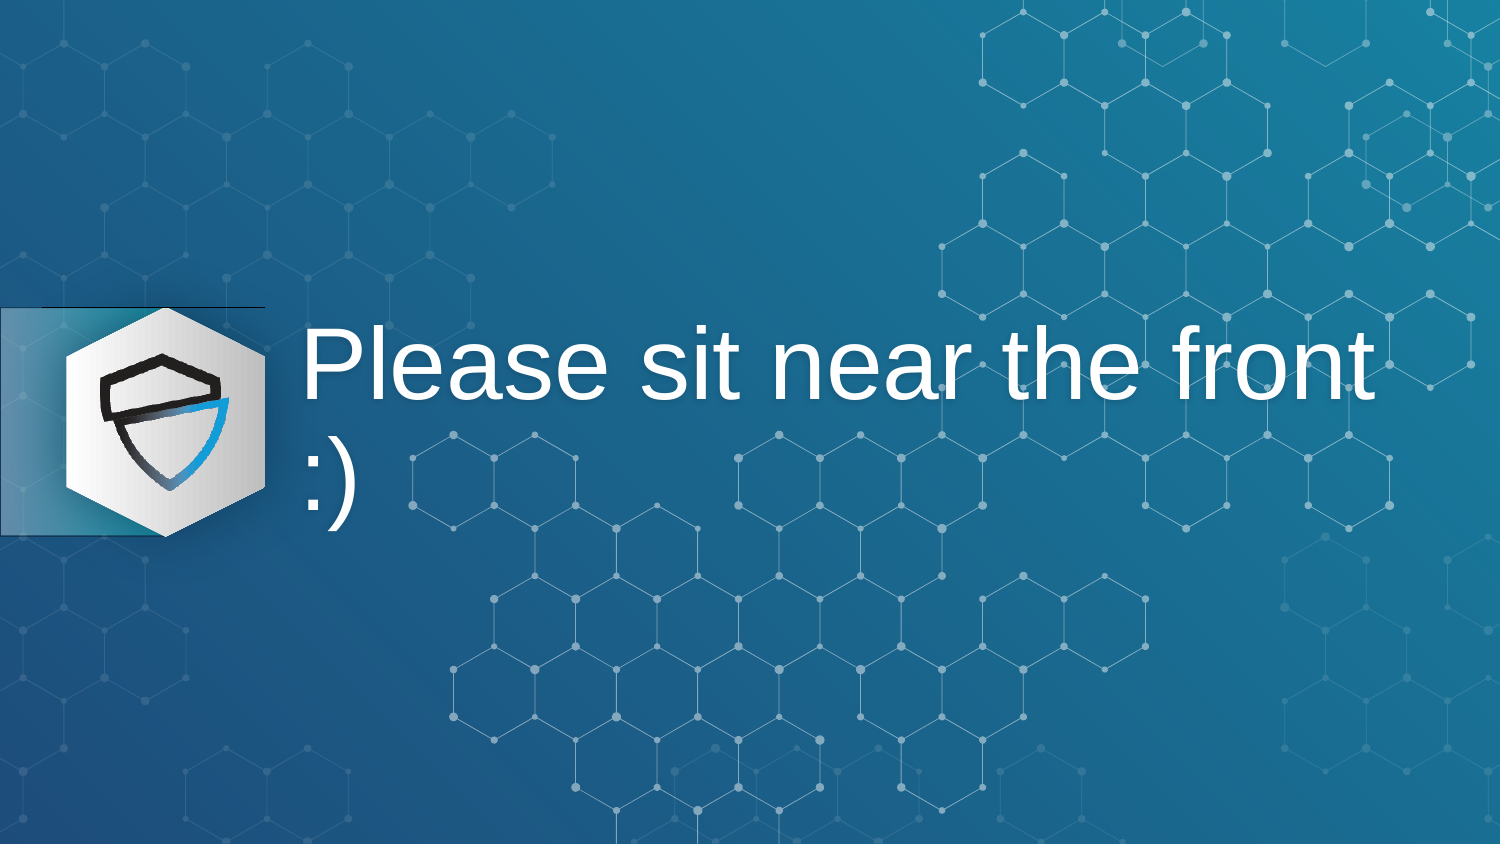

# Please sit near the front :)